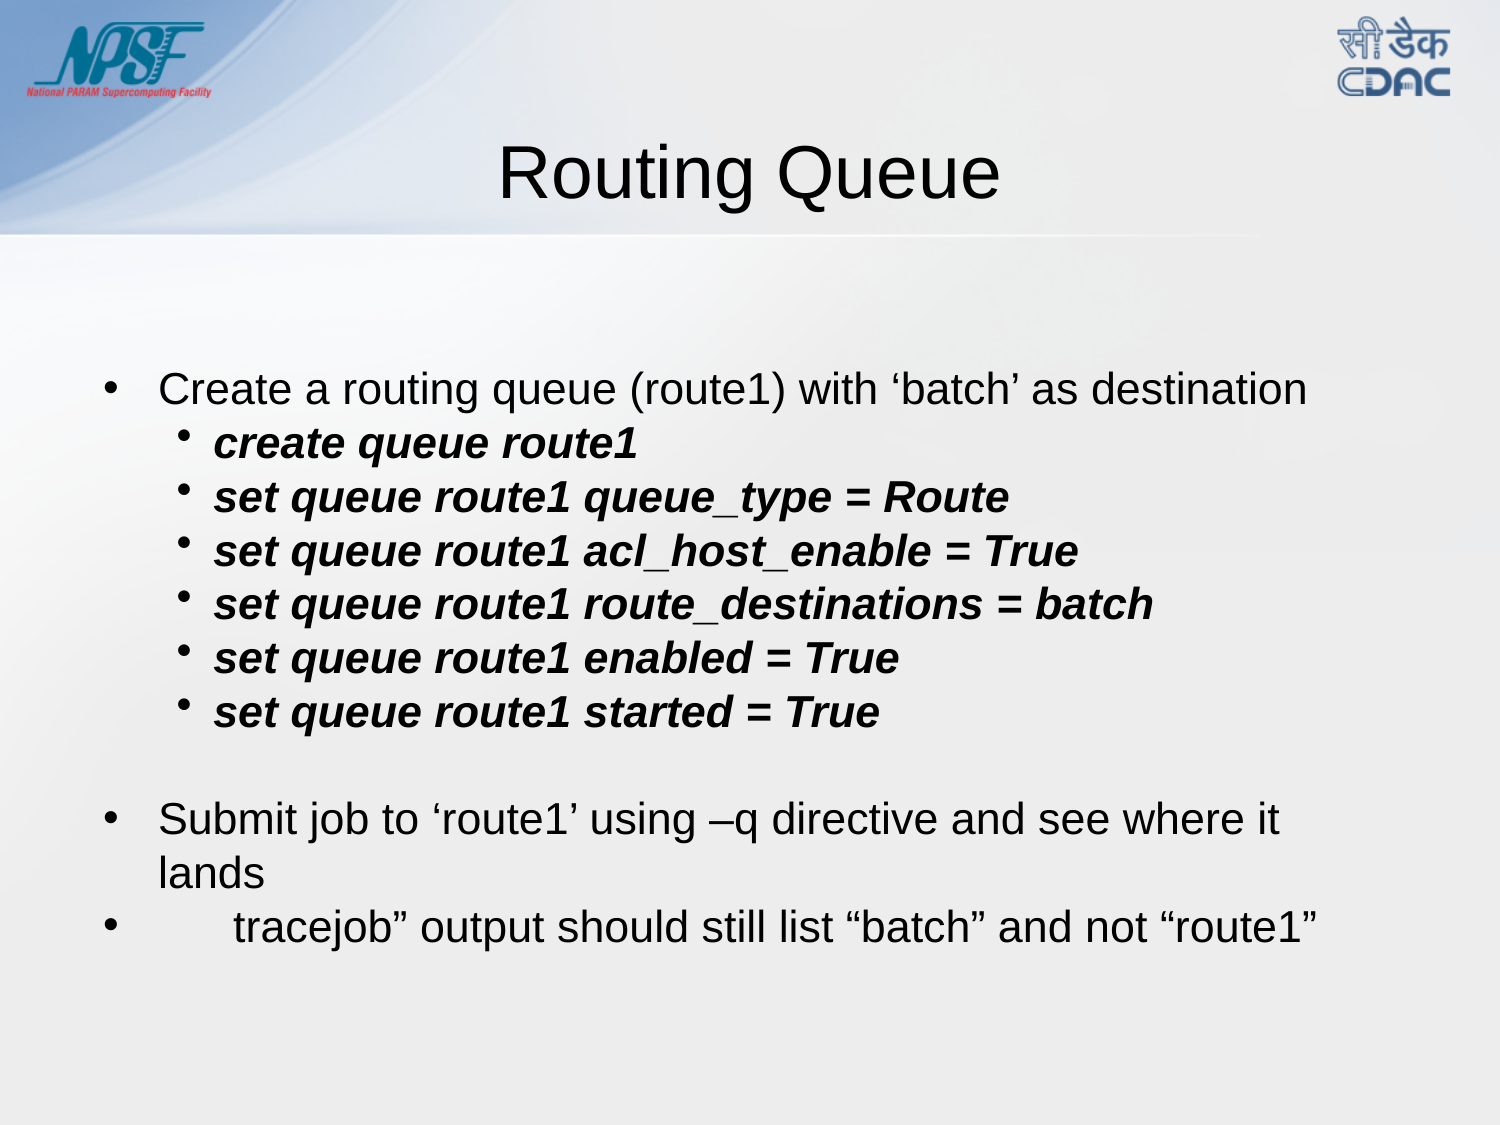

# Routing Queue
Create a routing queue (route1) with ‘batch’ as destination
create queue route1
set queue route1 queue_type = Route
set queue route1 acl_host_enable = True
set queue route1 route_destinations = batch
set queue route1 enabled = True
set queue route1 started = True

Submit job to ‘route1’ using –q directive and see where it lands
      tracejob” output should still list “batch” and not “route1”